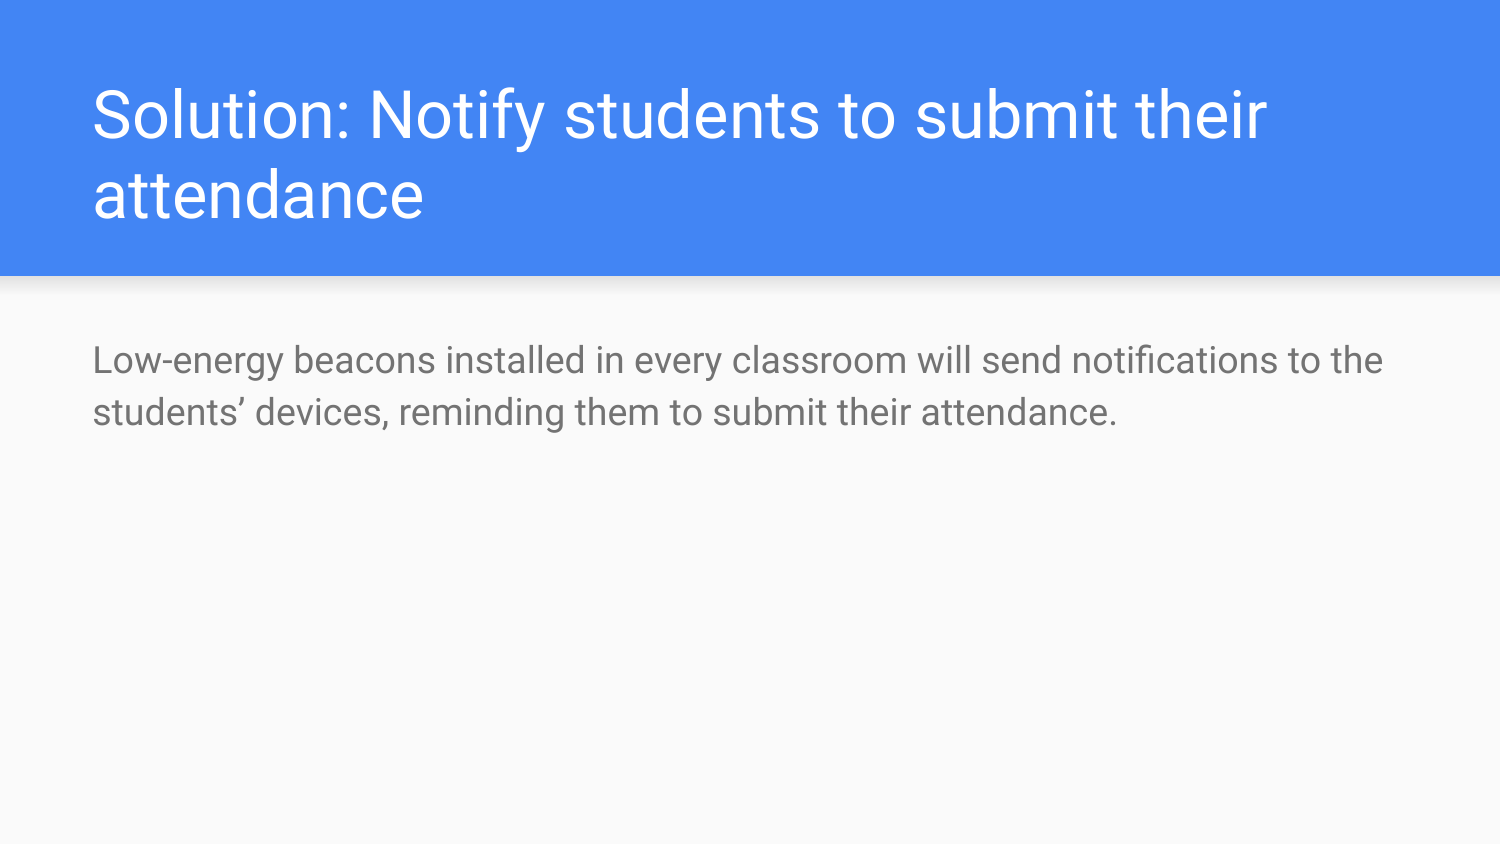

# Solution: Notify students to submit their attendance
Low-energy beacons installed in every classroom will send notifications to the students’ devices, reminding them to submit their attendance.